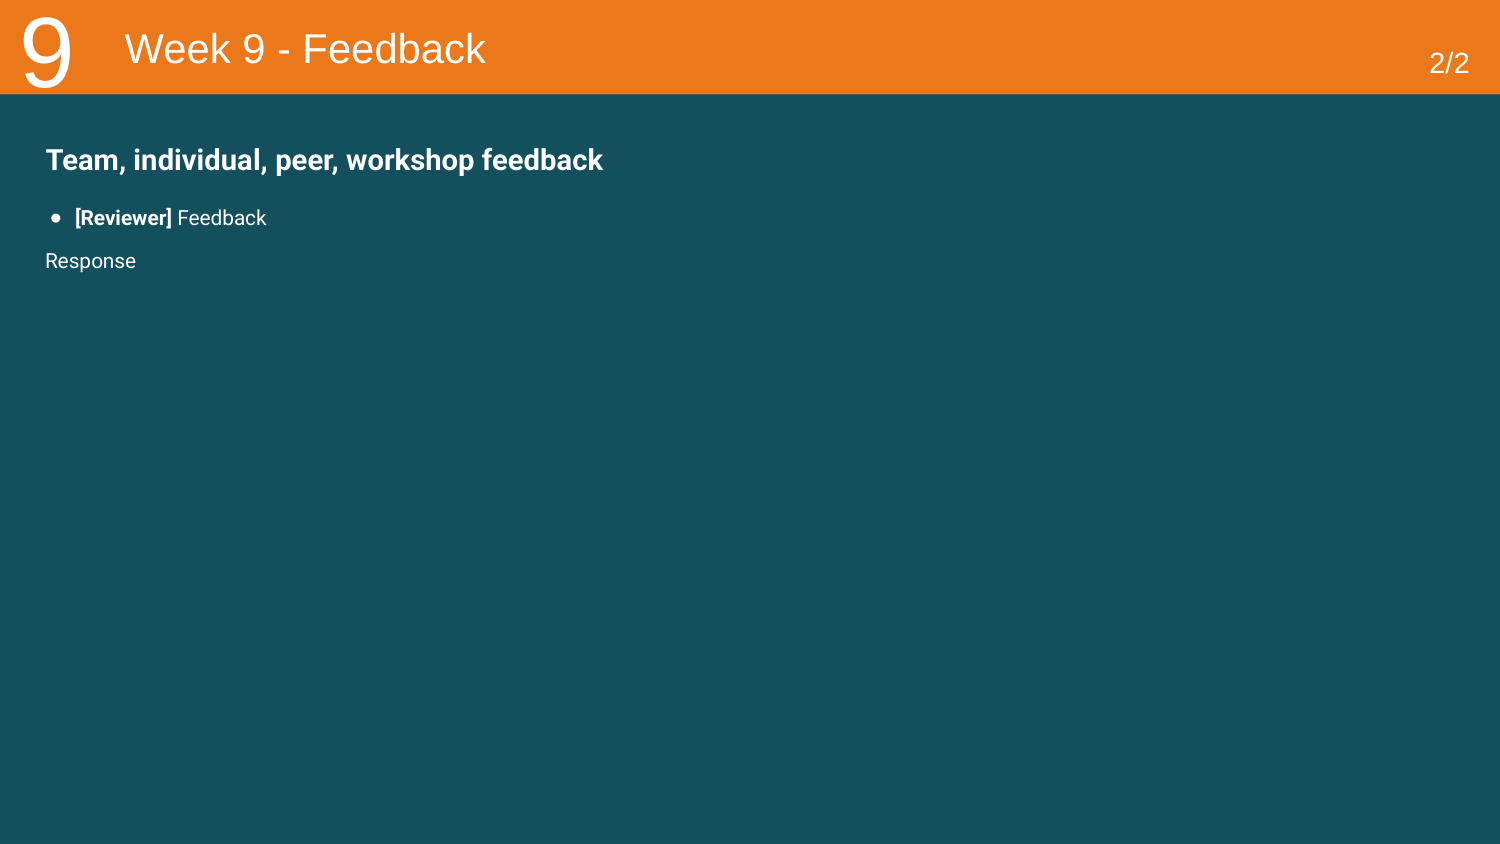

9
# Week 9 - Feedback
2/2
Team, individual, peer, workshop feedback
[Reviewer] Feedback
Response